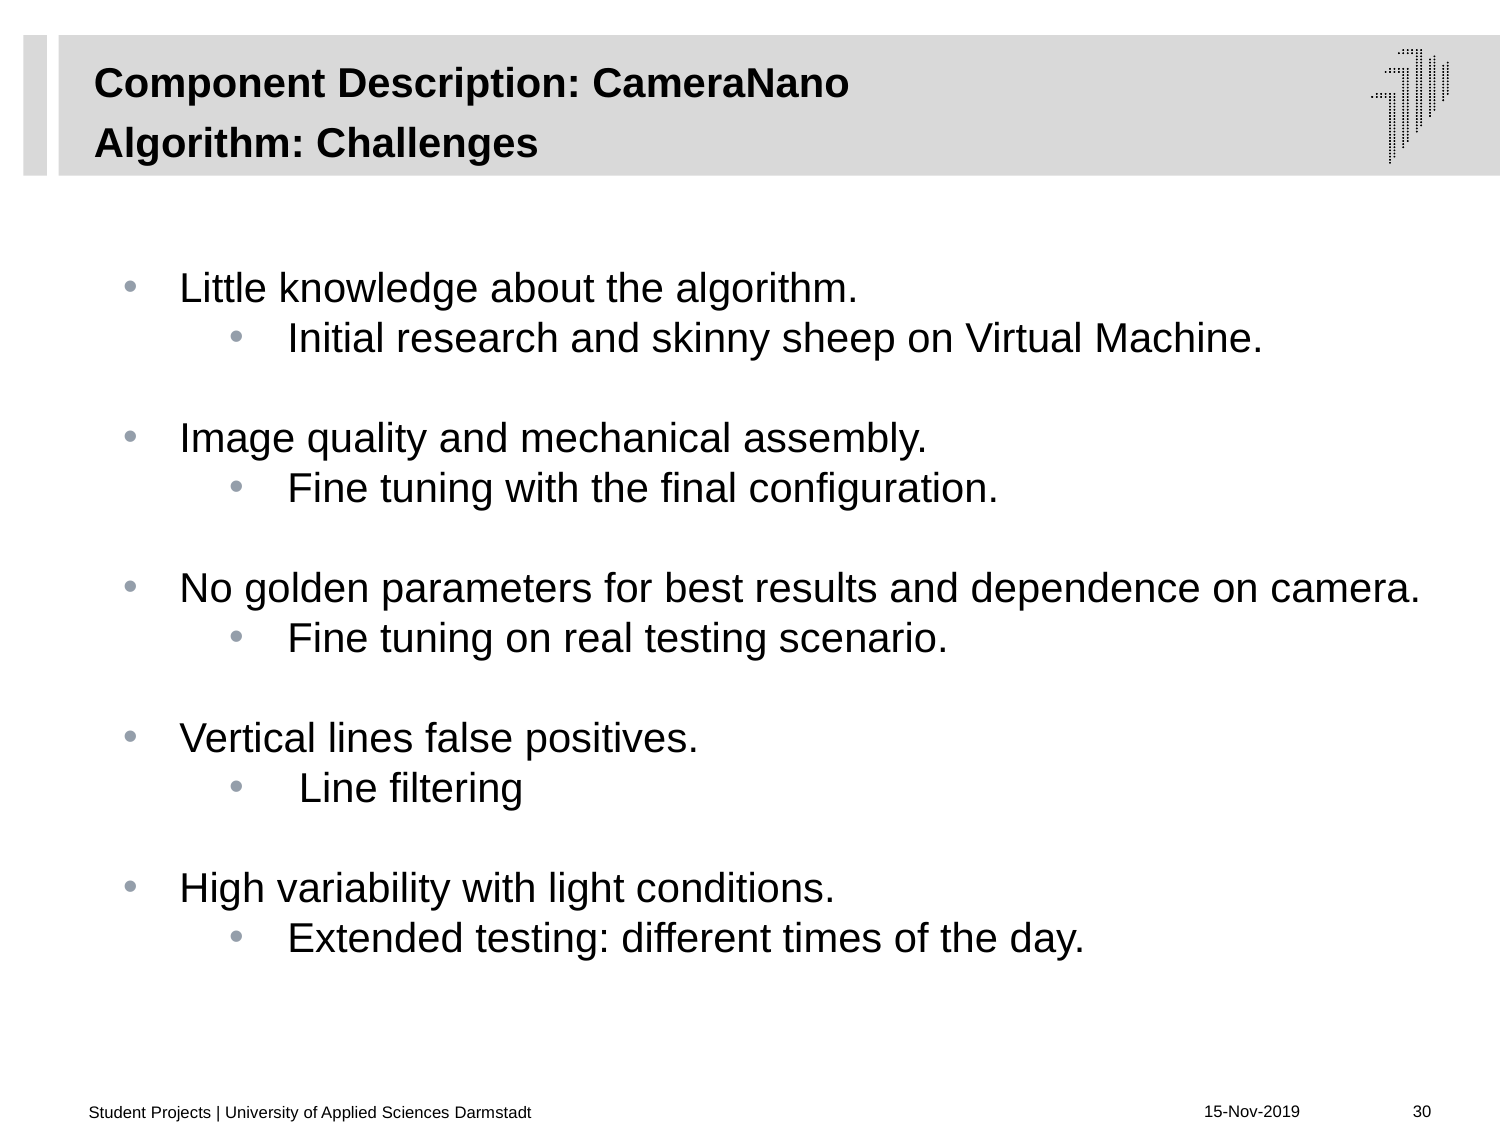

# Component Description: CameraNano Algorithm: Challenges
Little knowledge about the algorithm.
Initial research and skinny sheep on Virtual Machine.

Image quality and mechanical assembly.
Fine tuning with the final configuration.

No golden parameters for best results and dependence on camera.
Fine tuning on real testing scenario.

Vertical lines false positives.
 Line filtering

High variability with light conditions.
Extended testing: different times of the day.

Student Projects | University of Applied Sciences Darmstadt
15-Nov-2019
30